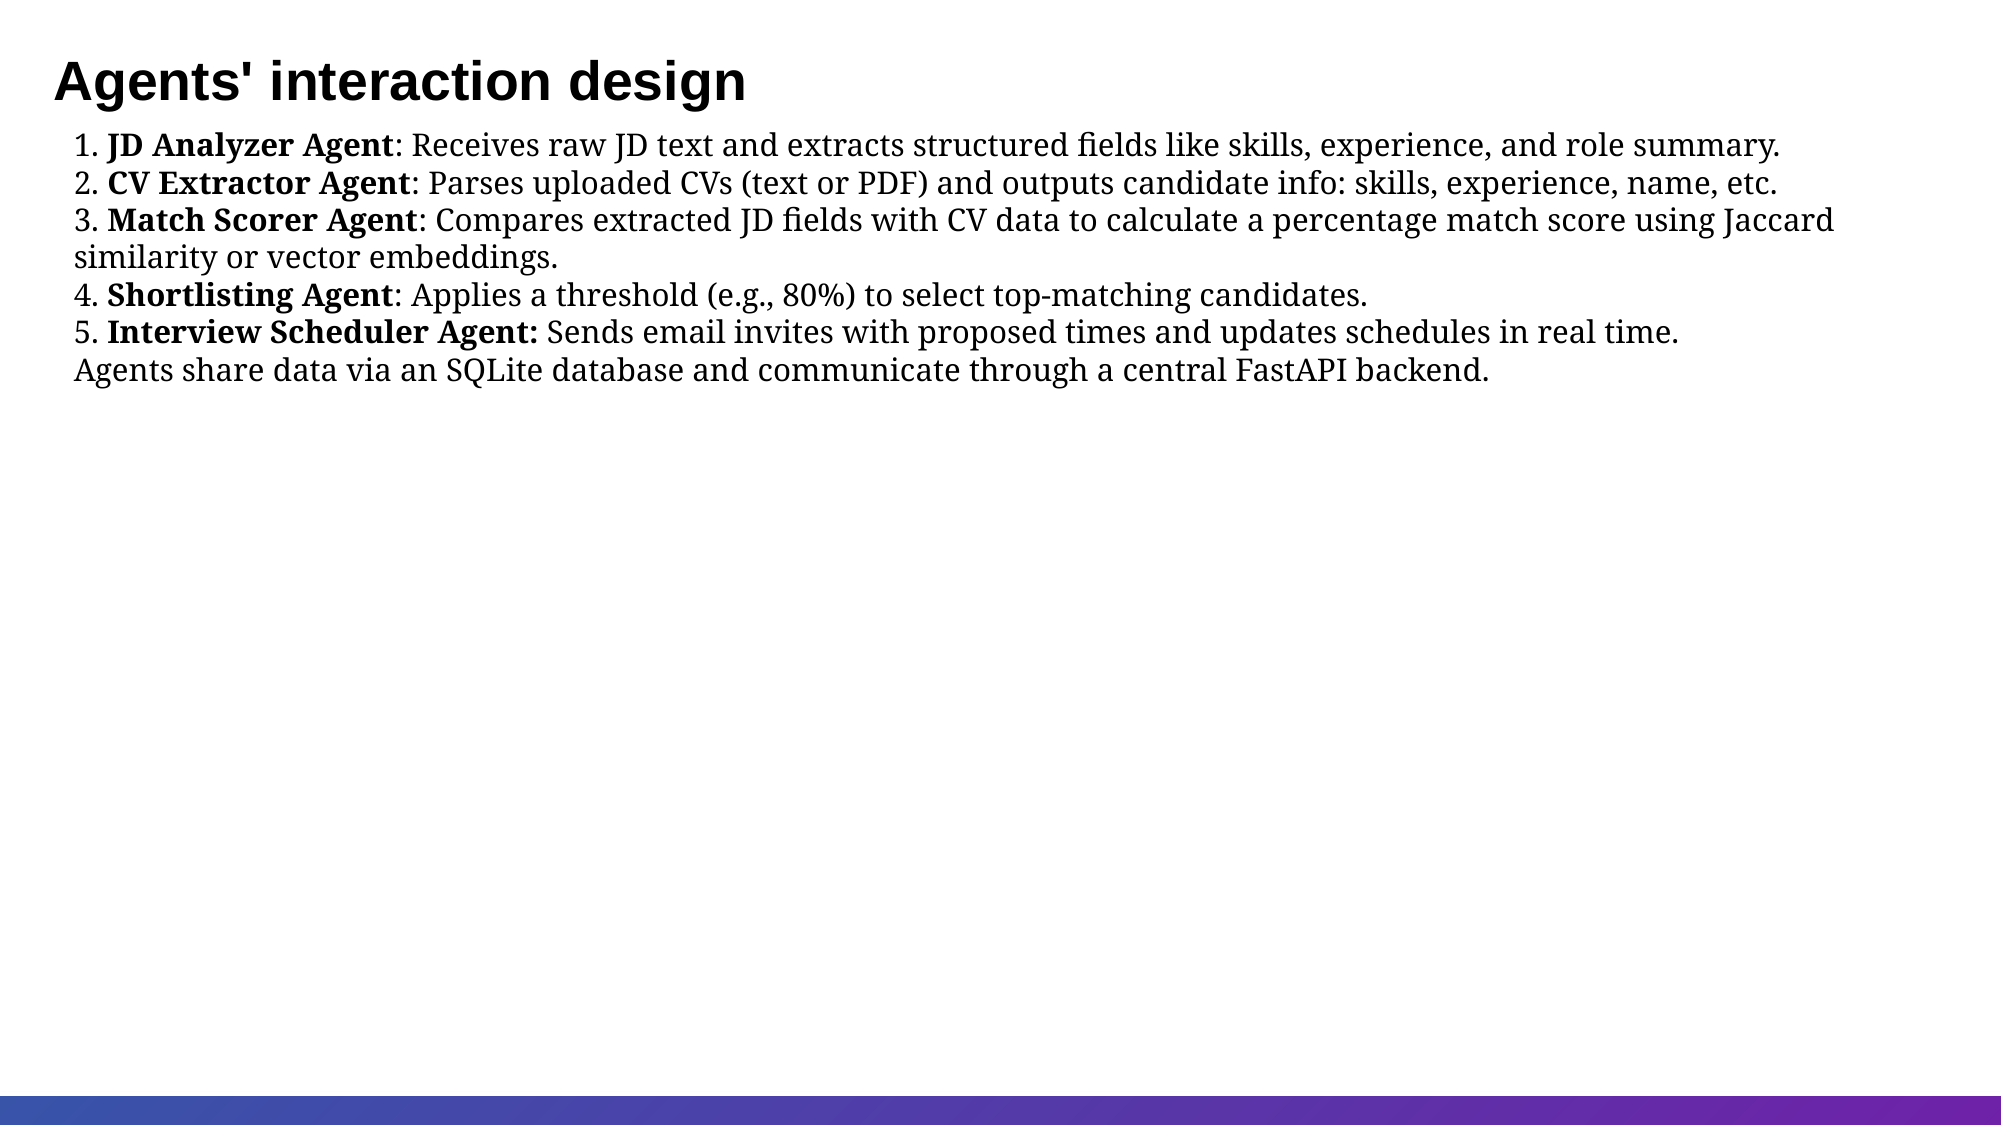

Agents' interaction design
1. JD Analyzer Agent: Receives raw JD text and extracts structured fields like skills, experience, and role summary.
2. CV Extractor Agent: Parses uploaded CVs (text or PDF) and outputs candidate info: skills, experience, name, etc.
3. Match Scorer Agent: Compares extracted JD fields with CV data to calculate a percentage match score using Jaccard similarity or vector embeddings.
4. Shortlisting Agent: Applies a threshold (e.g., 80%) to select top-matching candidates.
5. Interview Scheduler Agent: Sends email invites with proposed times and updates schedules in real time.
Agents share data via an SQLite database and communicate through a central FastAPI backend.